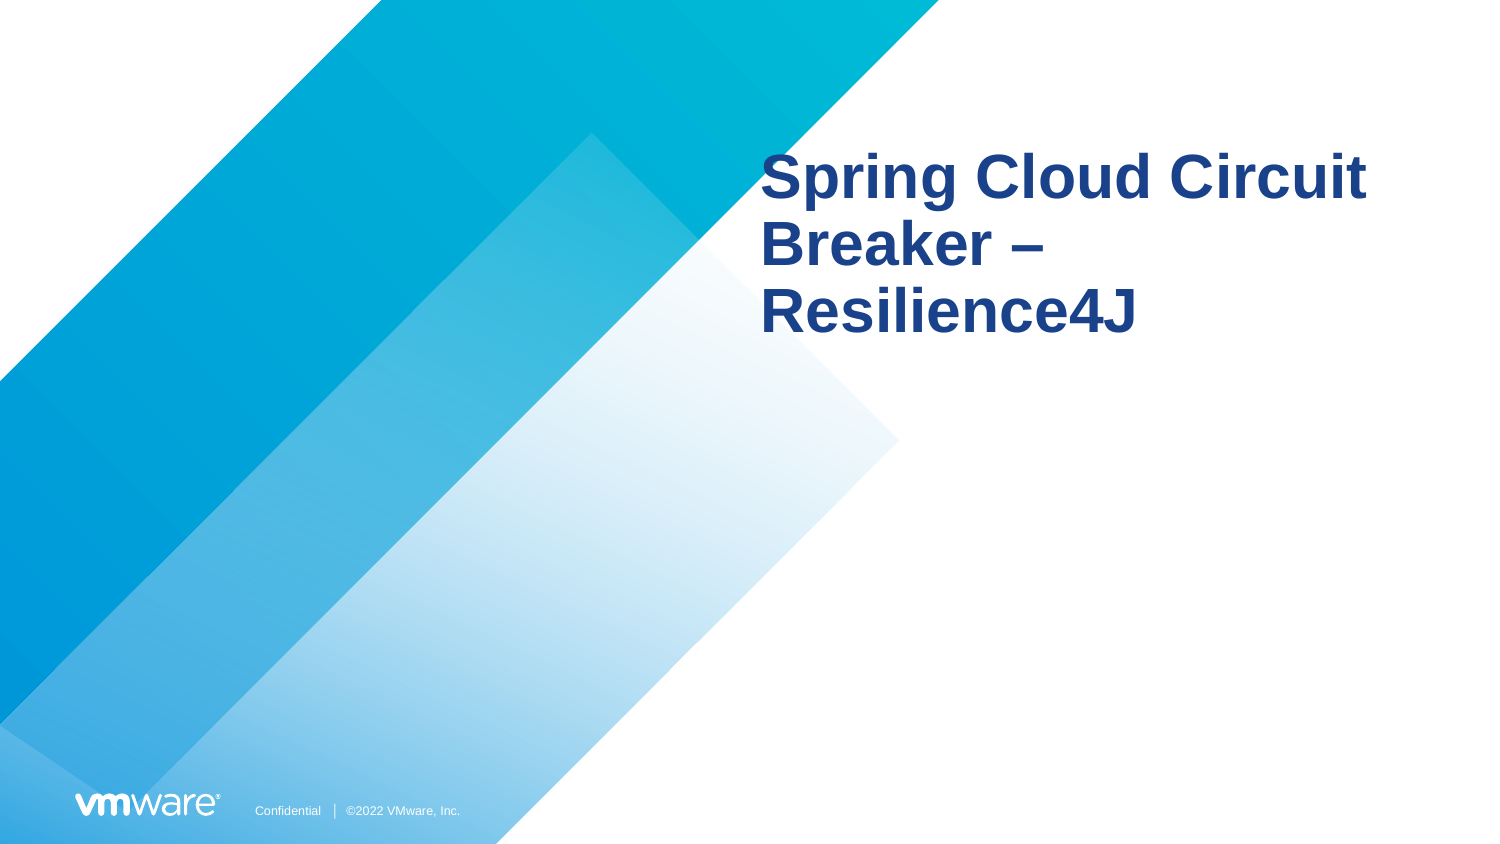

# Spring Cloud Circuit Breaker – Resilience4J